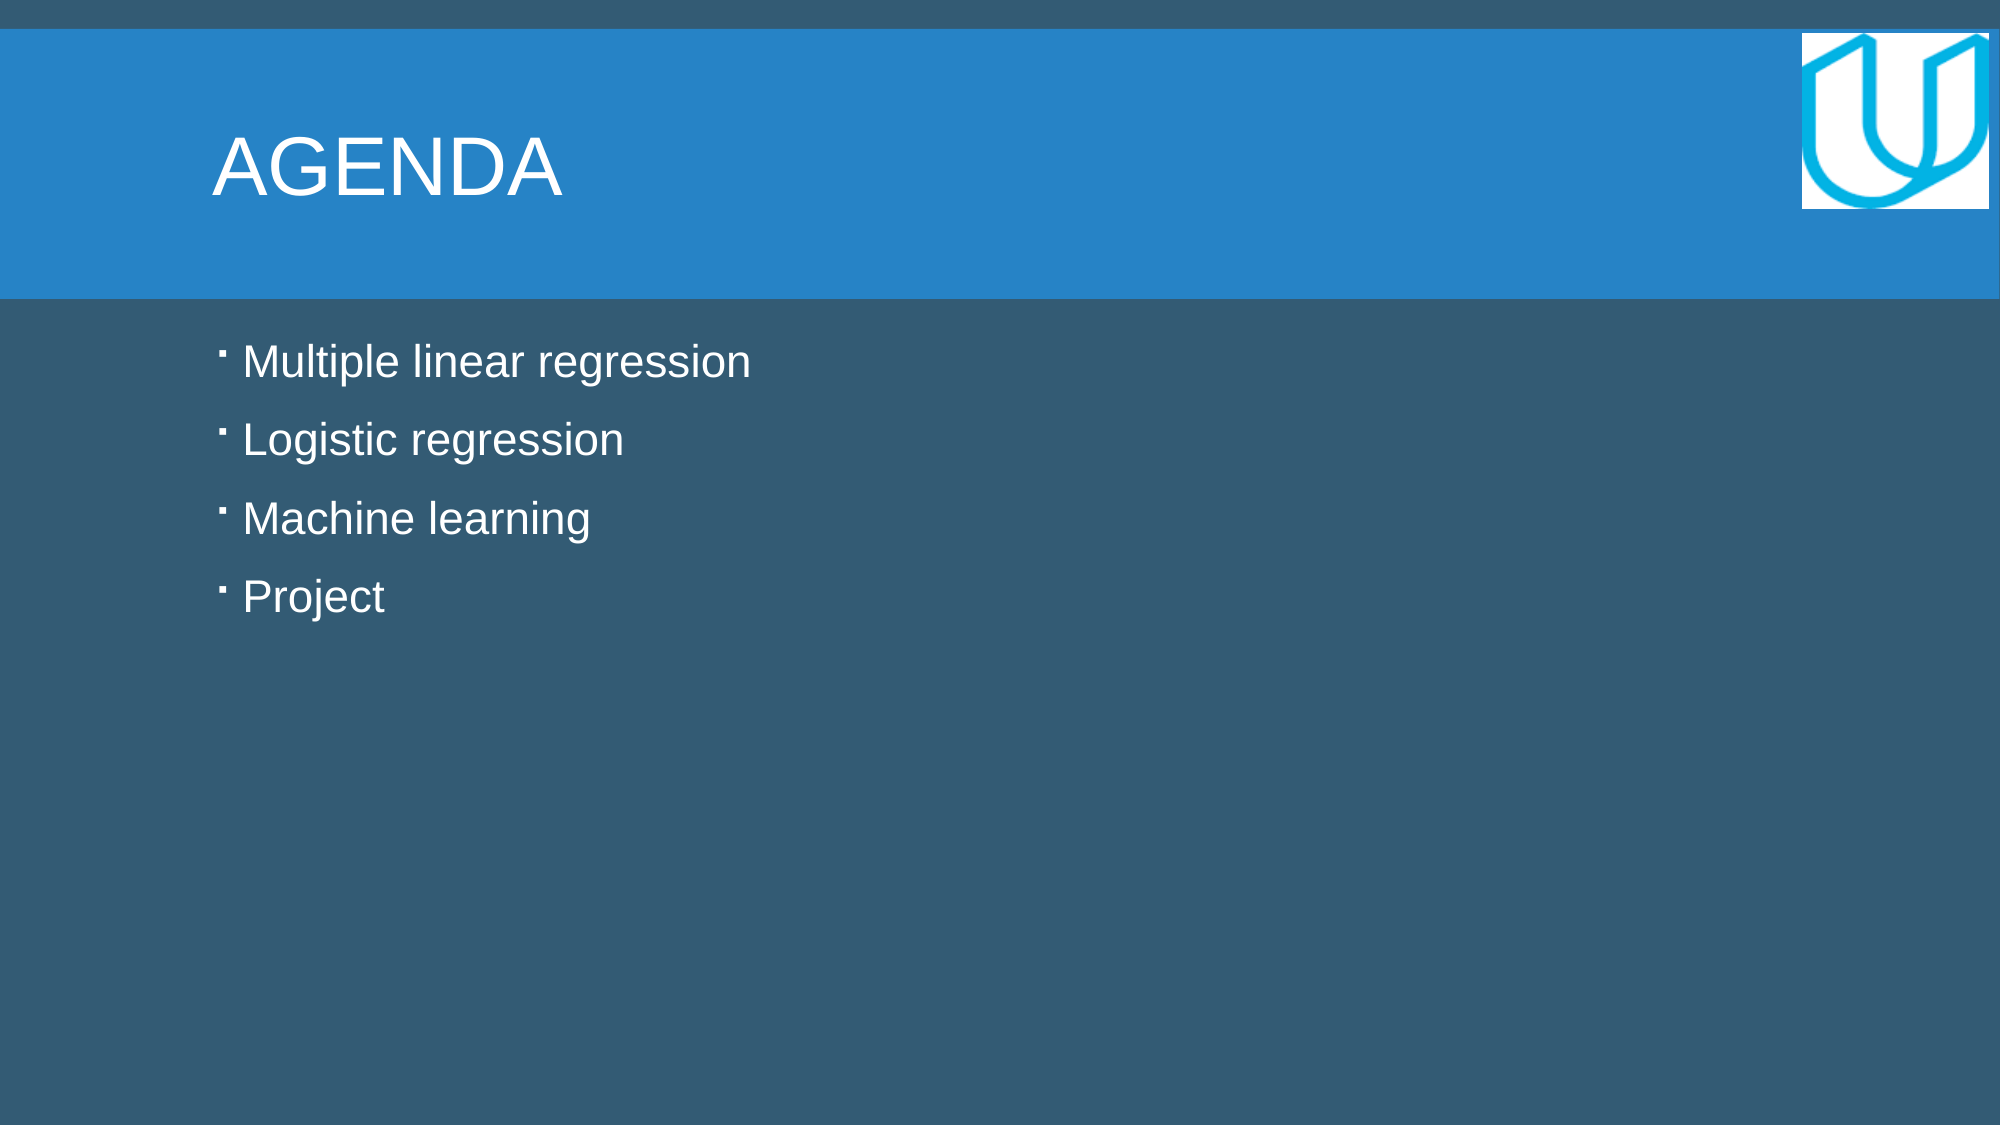

# Agenda
Multiple linear regression
Logistic regression
Machine learning
Project